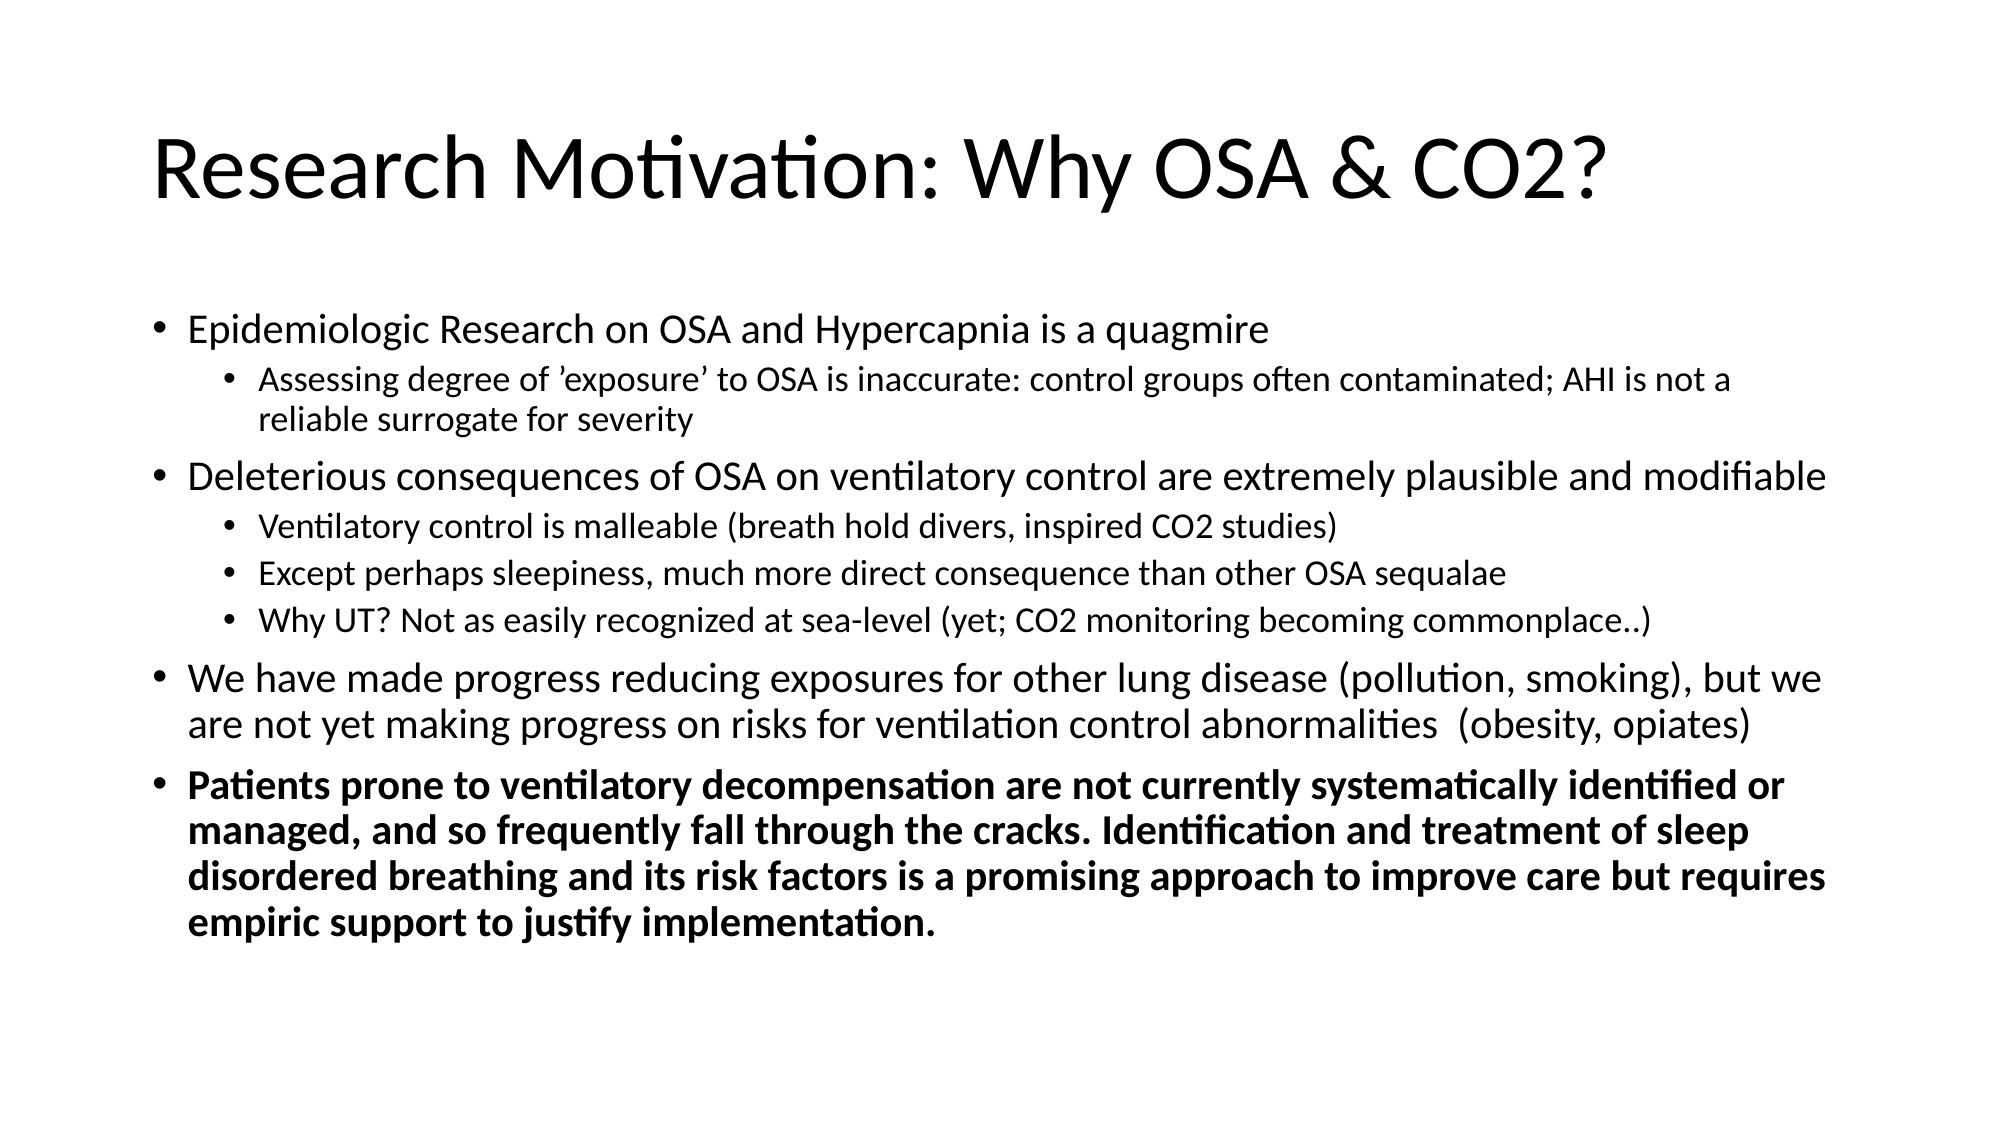

# Research Motivation: Why OSA & CO2?
Epidemiologic Research on OSA and Hypercapnia is a quagmire
Assessing degree of ’exposure’ to OSA is inaccurate: control groups often contaminated; AHI is not a reliable surrogate for severity
Deleterious consequences of OSA on ventilatory control are extremely plausible and modifiable
Ventilatory control is malleable (breath hold divers, inspired CO2 studies)
Except perhaps sleepiness, much more direct consequence than other OSA sequalae
Why UT? Not as easily recognized at sea-level (yet; CO2 monitoring becoming commonplace..)
We have made progress reducing exposures for other lung disease (pollution, smoking), but we are not yet making progress on risks for ventilation control abnormalities  (obesity, opiates)
Patients prone to ventilatory decompensation are not currently systematically identified or managed, and so frequently fall through the cracks. Identification and treatment of sleep disordered breathing and its risk factors is a promising approach to improve care but requires empiric support to justify implementation.